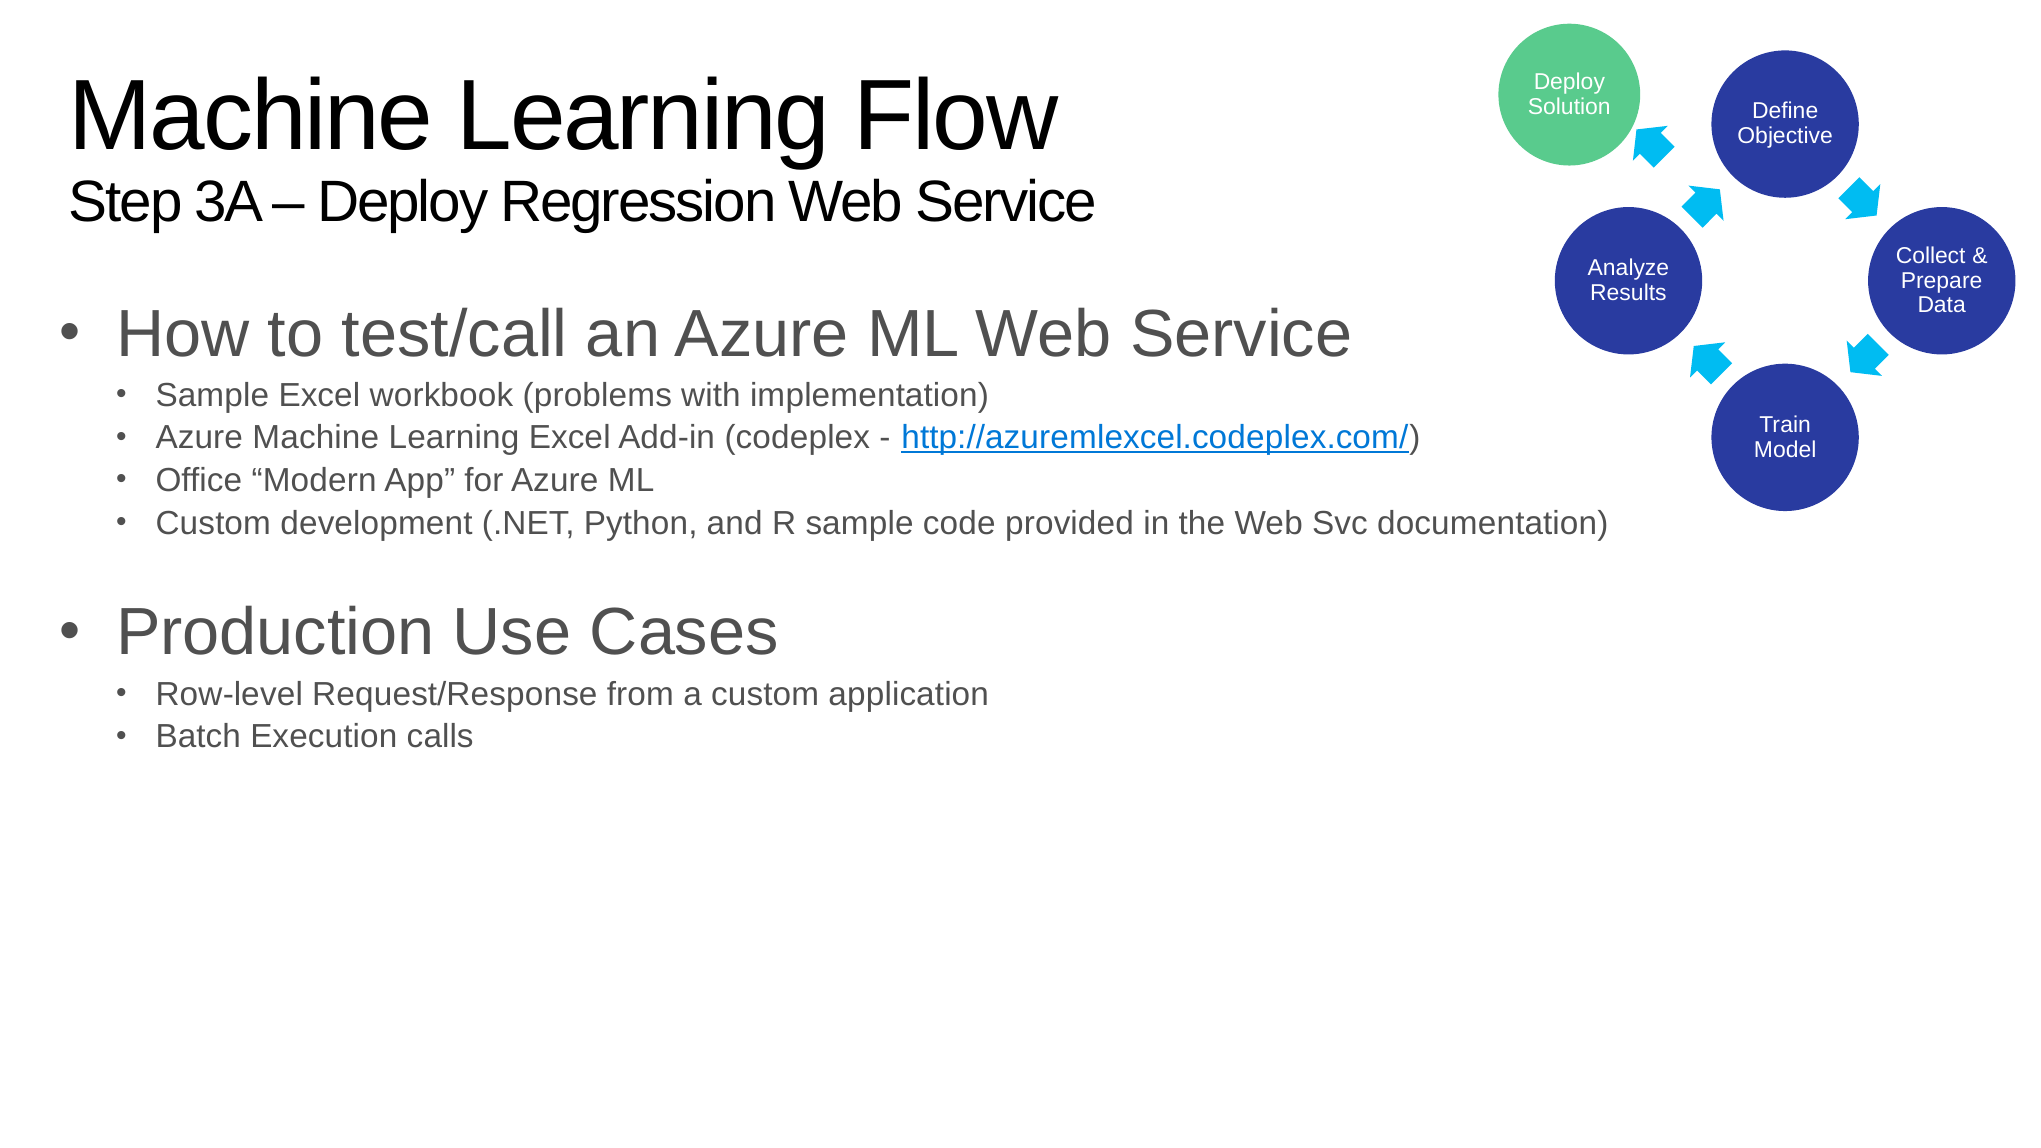

Deploy Solution
# Machine Learning Flow Step 3A – Deploy Regression Web Service
Define Objective

Collect & Prepare Data

Train Model

Analyze Results

How to test/call an Azure ML Web Service
Sample Excel workbook (problems with implementation)
Azure Machine Learning Excel Add-in (codeplex - http://azuremlexcel.codeplex.com/)
Office “Modern App” for Azure ML
Custom development (.NET, Python, and R sample code provided in the Web Svc documentation)

Production Use Cases
Row-level Request/Response from a custom application
Batch Execution calls